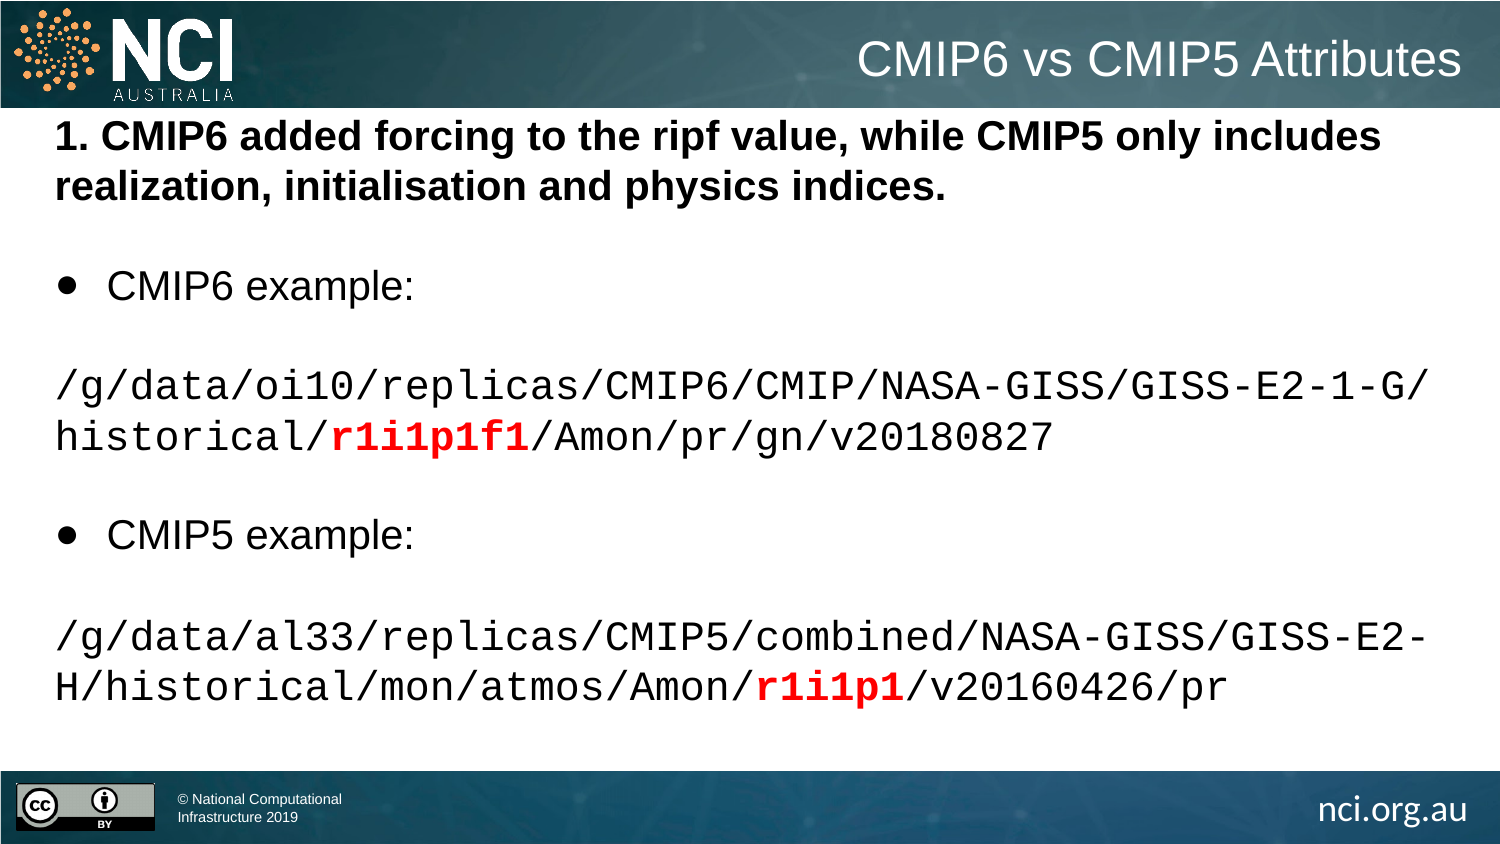

CMIP6 vs CMIP5 Attributes
1. CMIP6 added forcing to the ripf value, while CMIP5 only includes realization, initialisation and physics indices.

CMIP6 example:

/g/data/oi10/replicas/CMIP6/CMIP/NASA-GISS/GISS-E2-1-G/historical/r1i1p1f1/Amon/pr/gn/v20180827

CMIP5 example:

/g/data/al33/replicas/CMIP5/combined/NASA-GISS/GISS-E2-H/historical/mon/atmos/Amon/r1i1p1/v20160426/pr